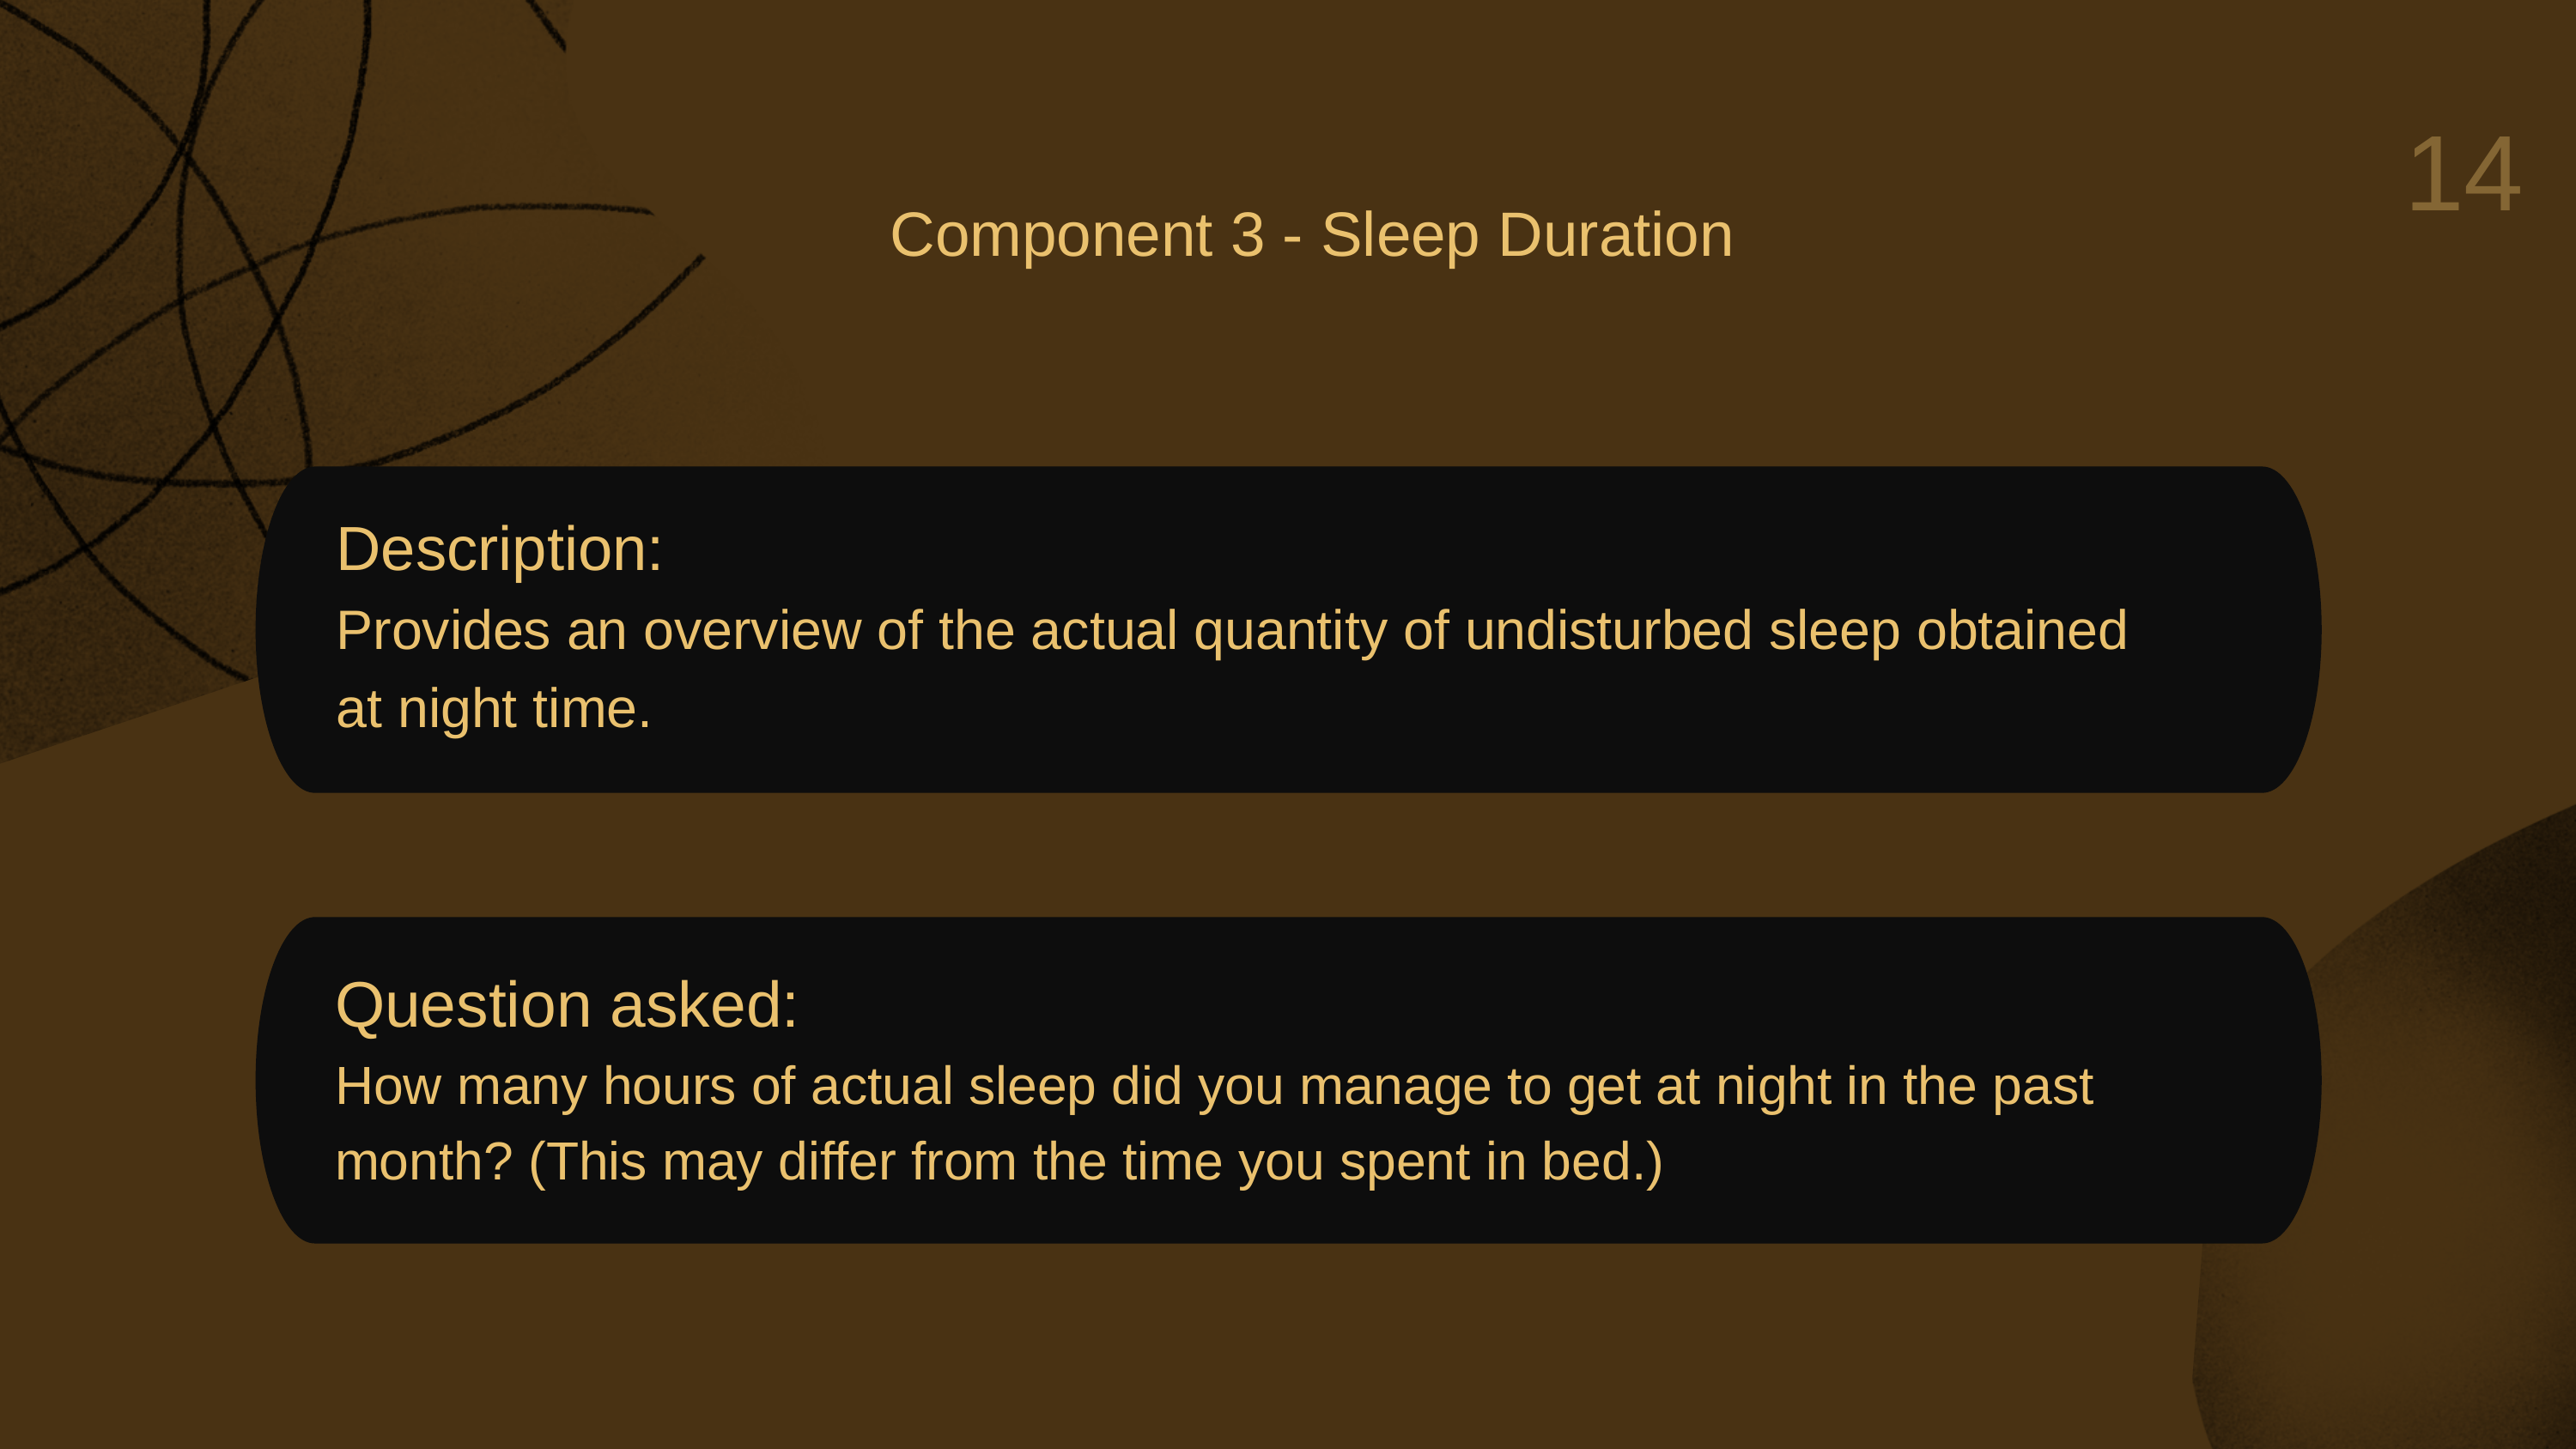

14
Component 3 - Sleep Duration

Description:
Provides an overview of the actual quantity of undisturbed sleep obtained at night time.

Business proposals can boost revenues for your firm

Question asked:
How many hours of actual sleep did you manage to get at night in the past month? (This may differ from the time you spent in bed.)